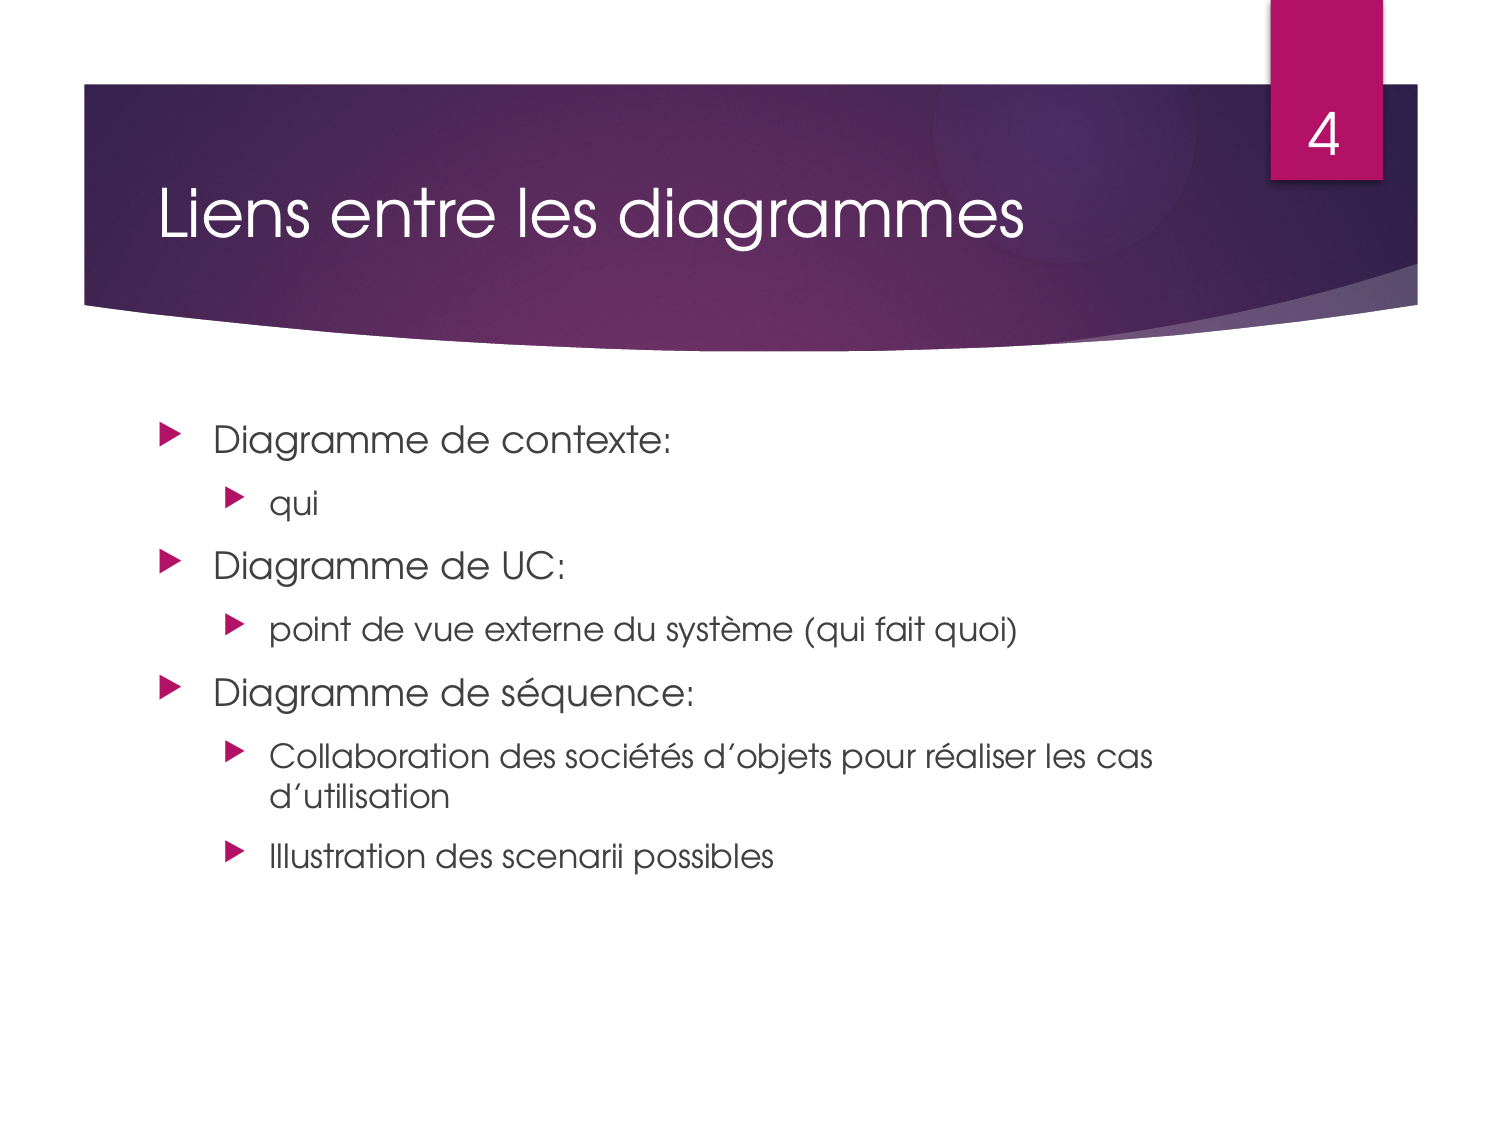

4
# Liens entre les diagrammes
Diagramme de contexte:
qui
Diagramme de UC:
point de vue externe du système (qui fait quoi)
Diagramme de séquence:
Collaboration des sociétés d’objets pour réaliser les cas d’utilisation
Illustration des scenarii possibles